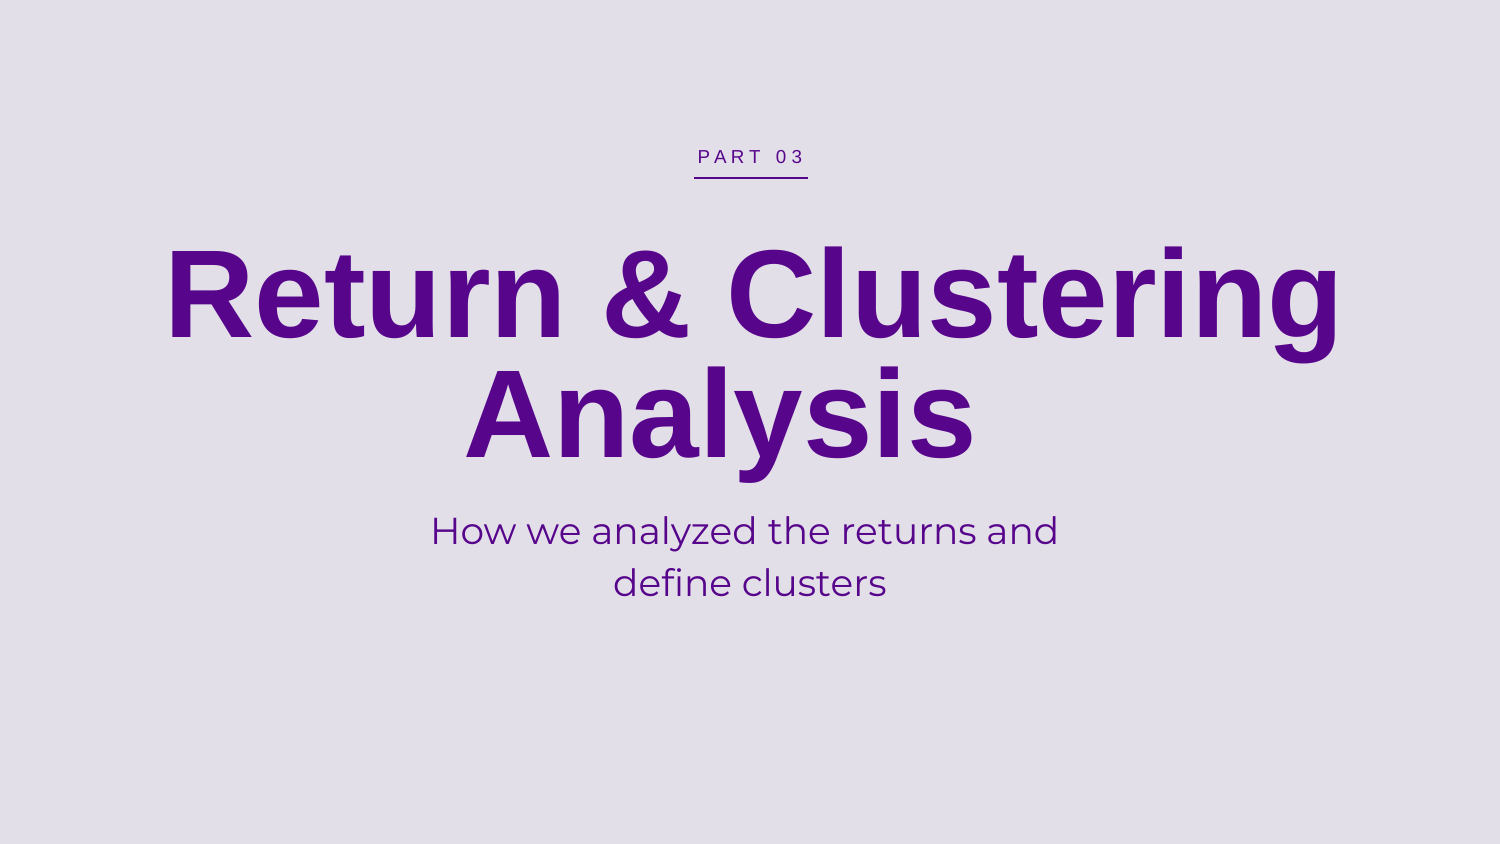

P A R T   0 3
# Return & Clustering Analysis
How we analyzed the returns and  define clusters